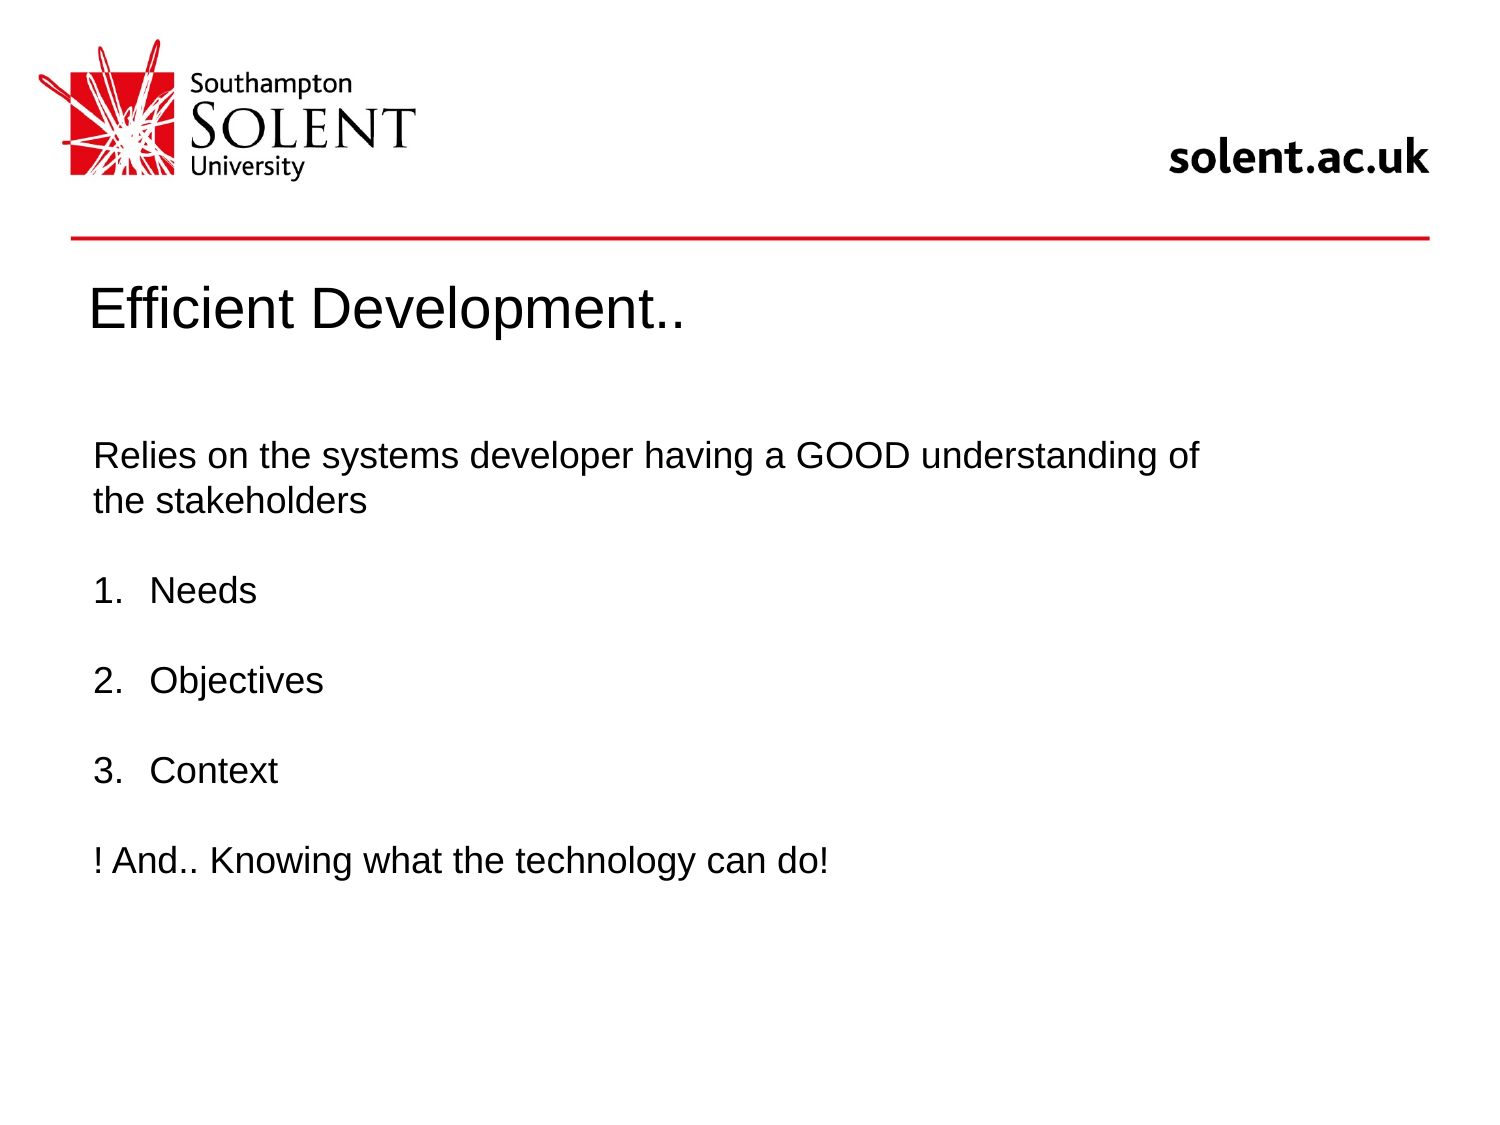

Efficient Development..
Relies on the systems developer having a GOOD understanding of the stakeholders

Needs

Objectives

Context

! And.. Knowing what the technology can do!